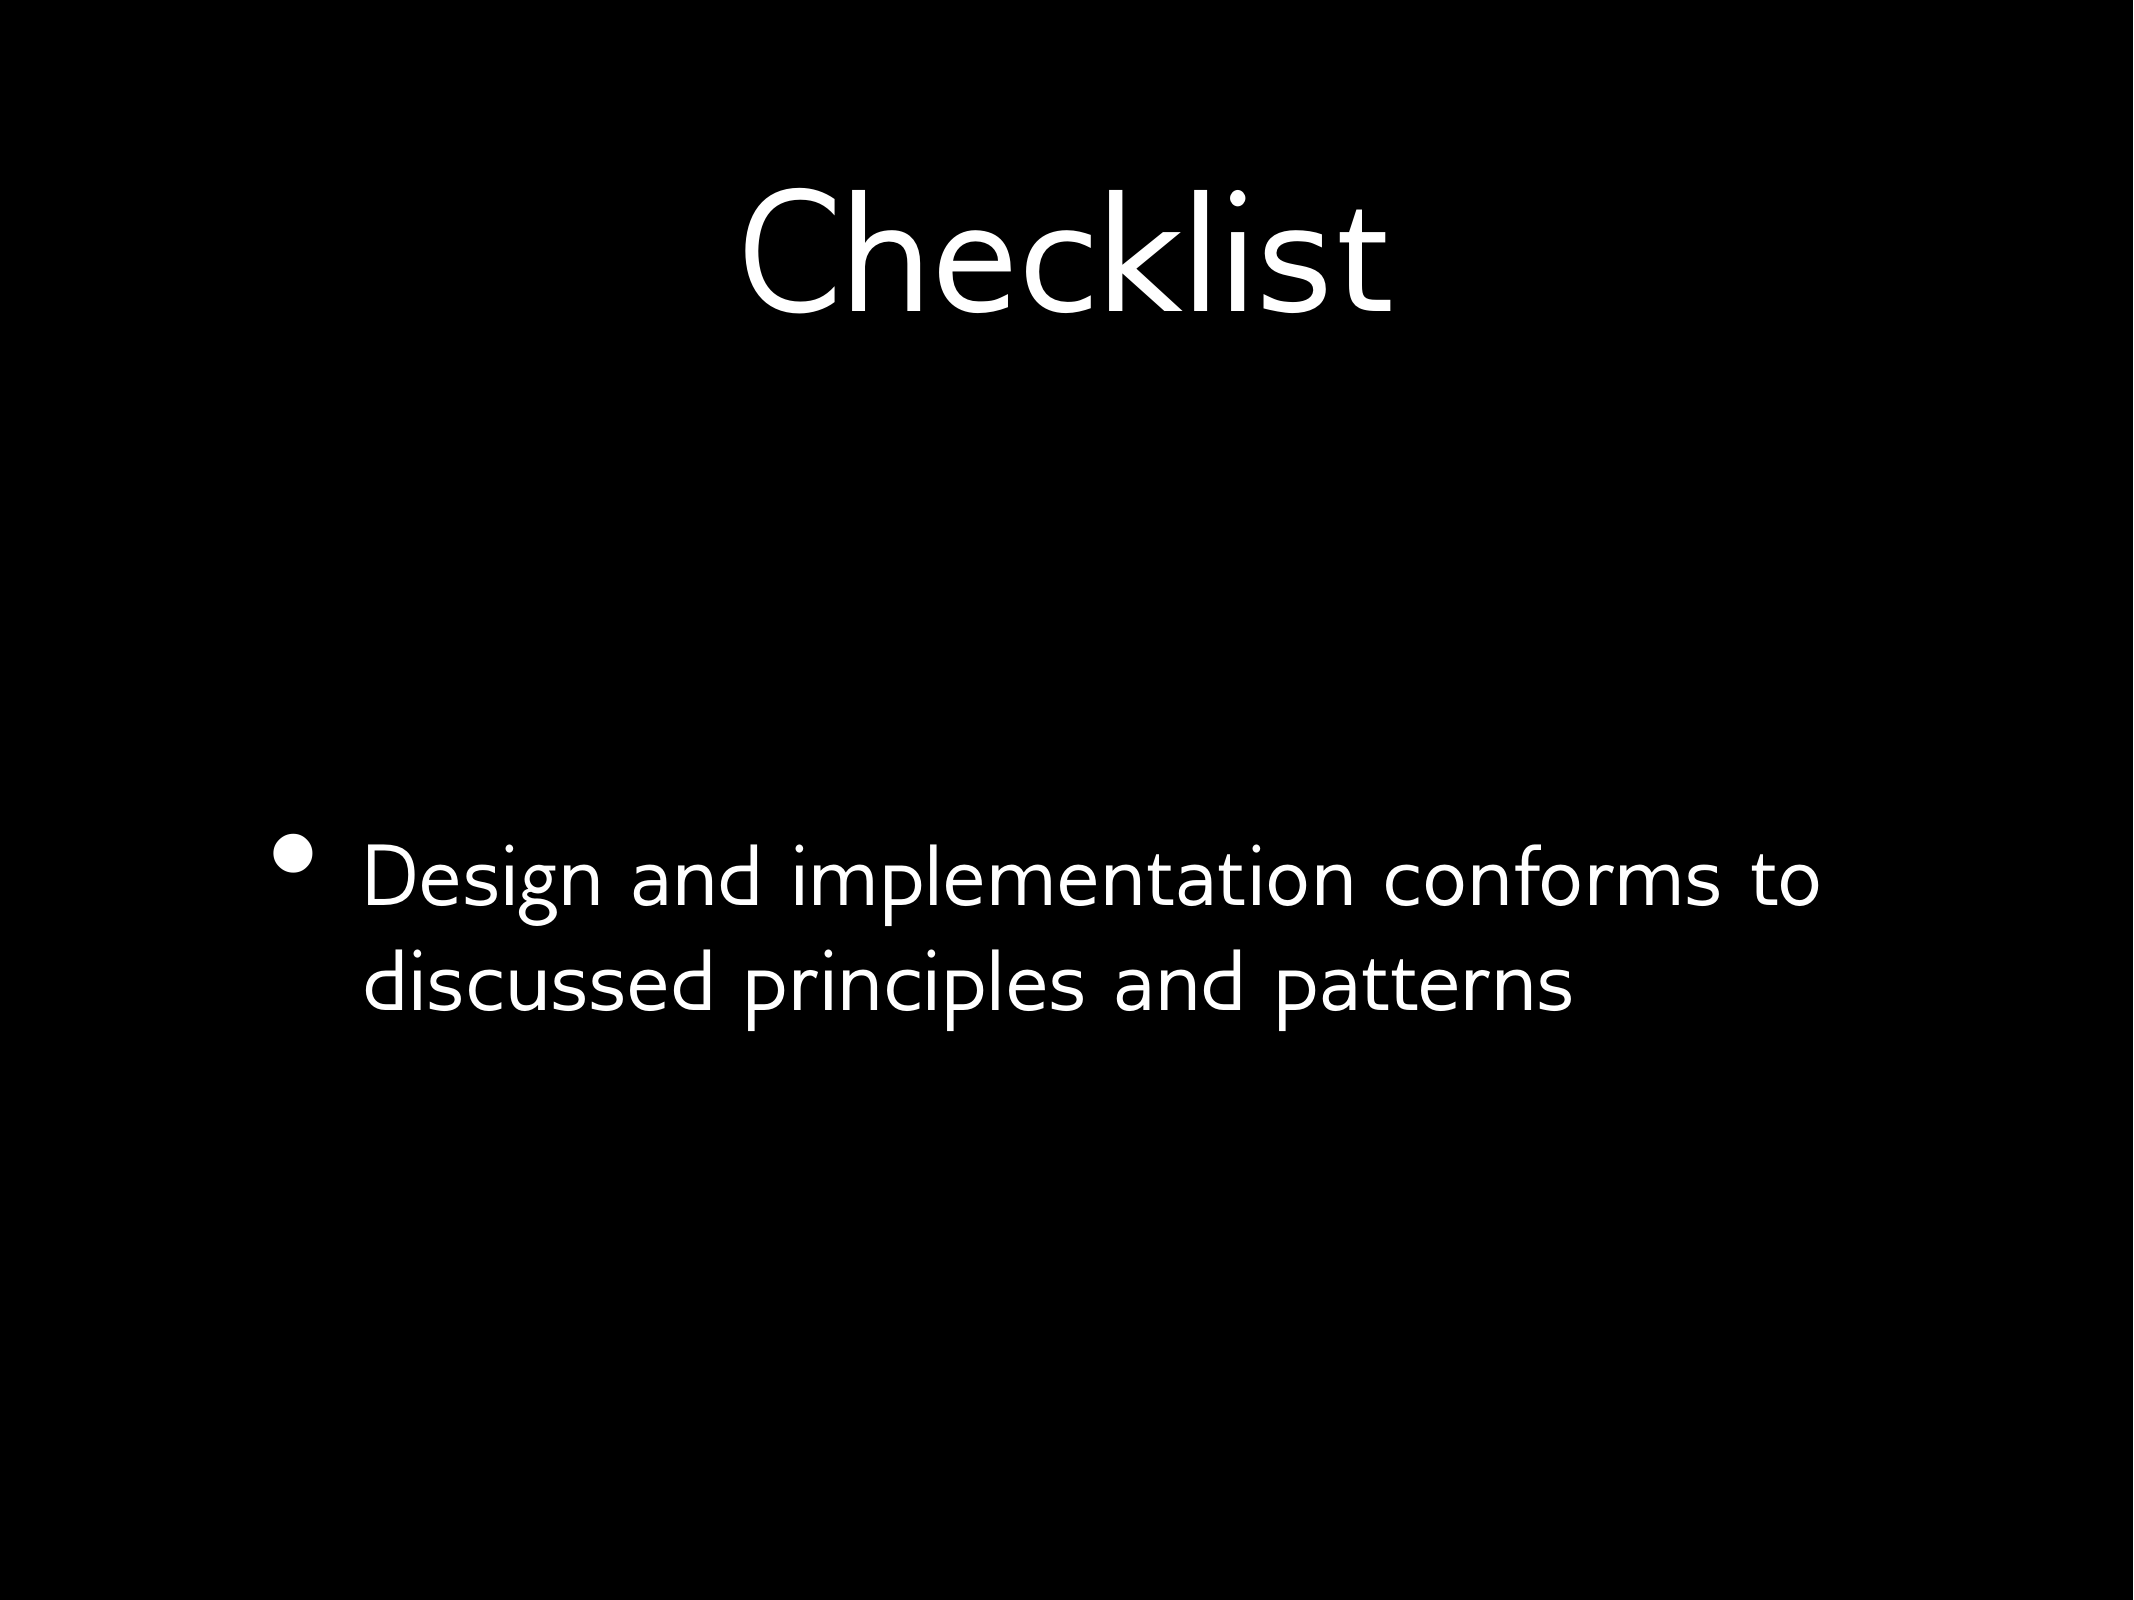

# Checklist
Design and implementation conforms to discussed principles and patterns